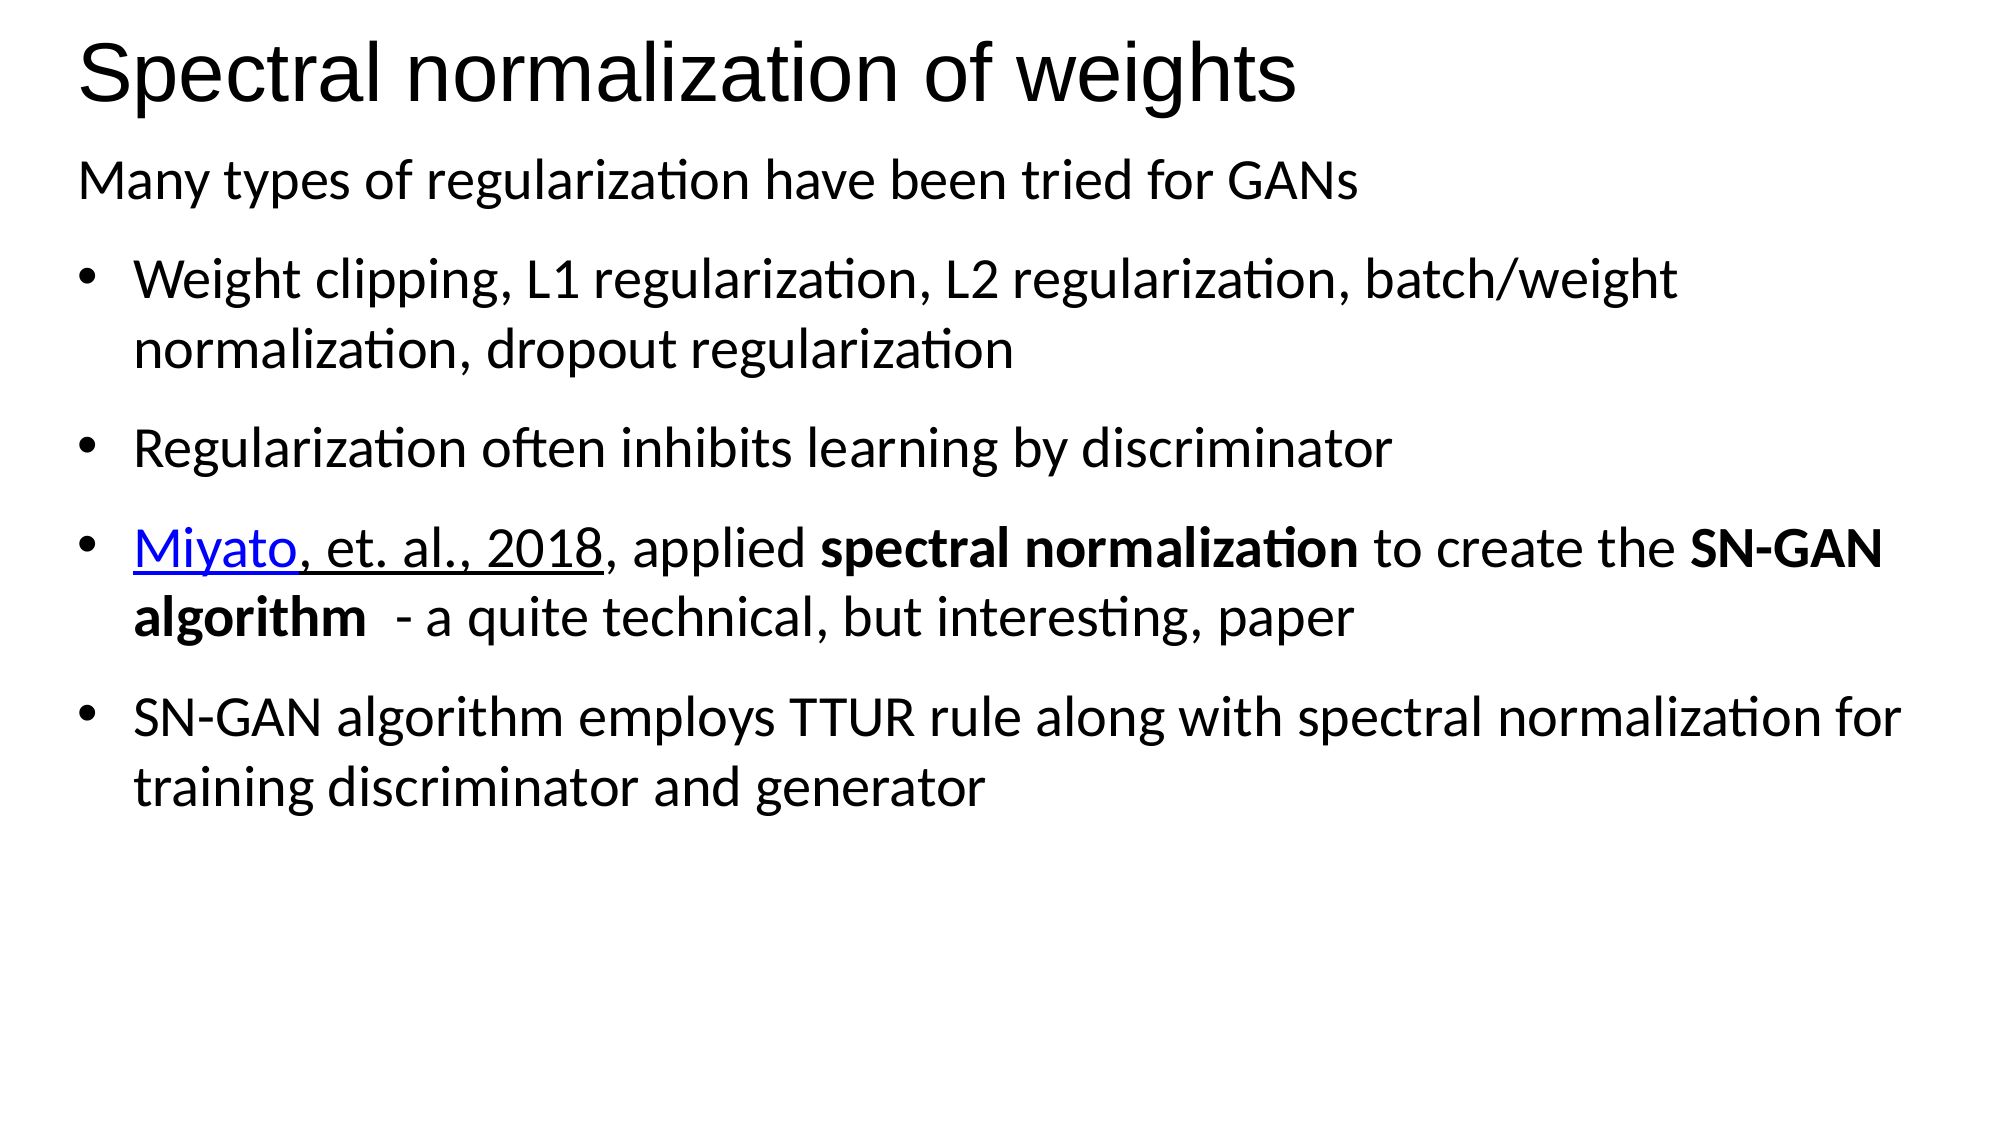

# Spectral normalization of weights
Many types of regularization have been tried for GANs
Weight clipping, L1 regularization, L2 regularization, batch/weight normalization, dropout regularization
Regularization often inhibits learning by discriminator
Miyato, et. al., 2018, applied spectral normalization to create the SN-GAN algorithm  - a quite technical, but interesting, paper
SN-GAN algorithm employs TTUR rule along with spectral normalization for training discriminator and generator